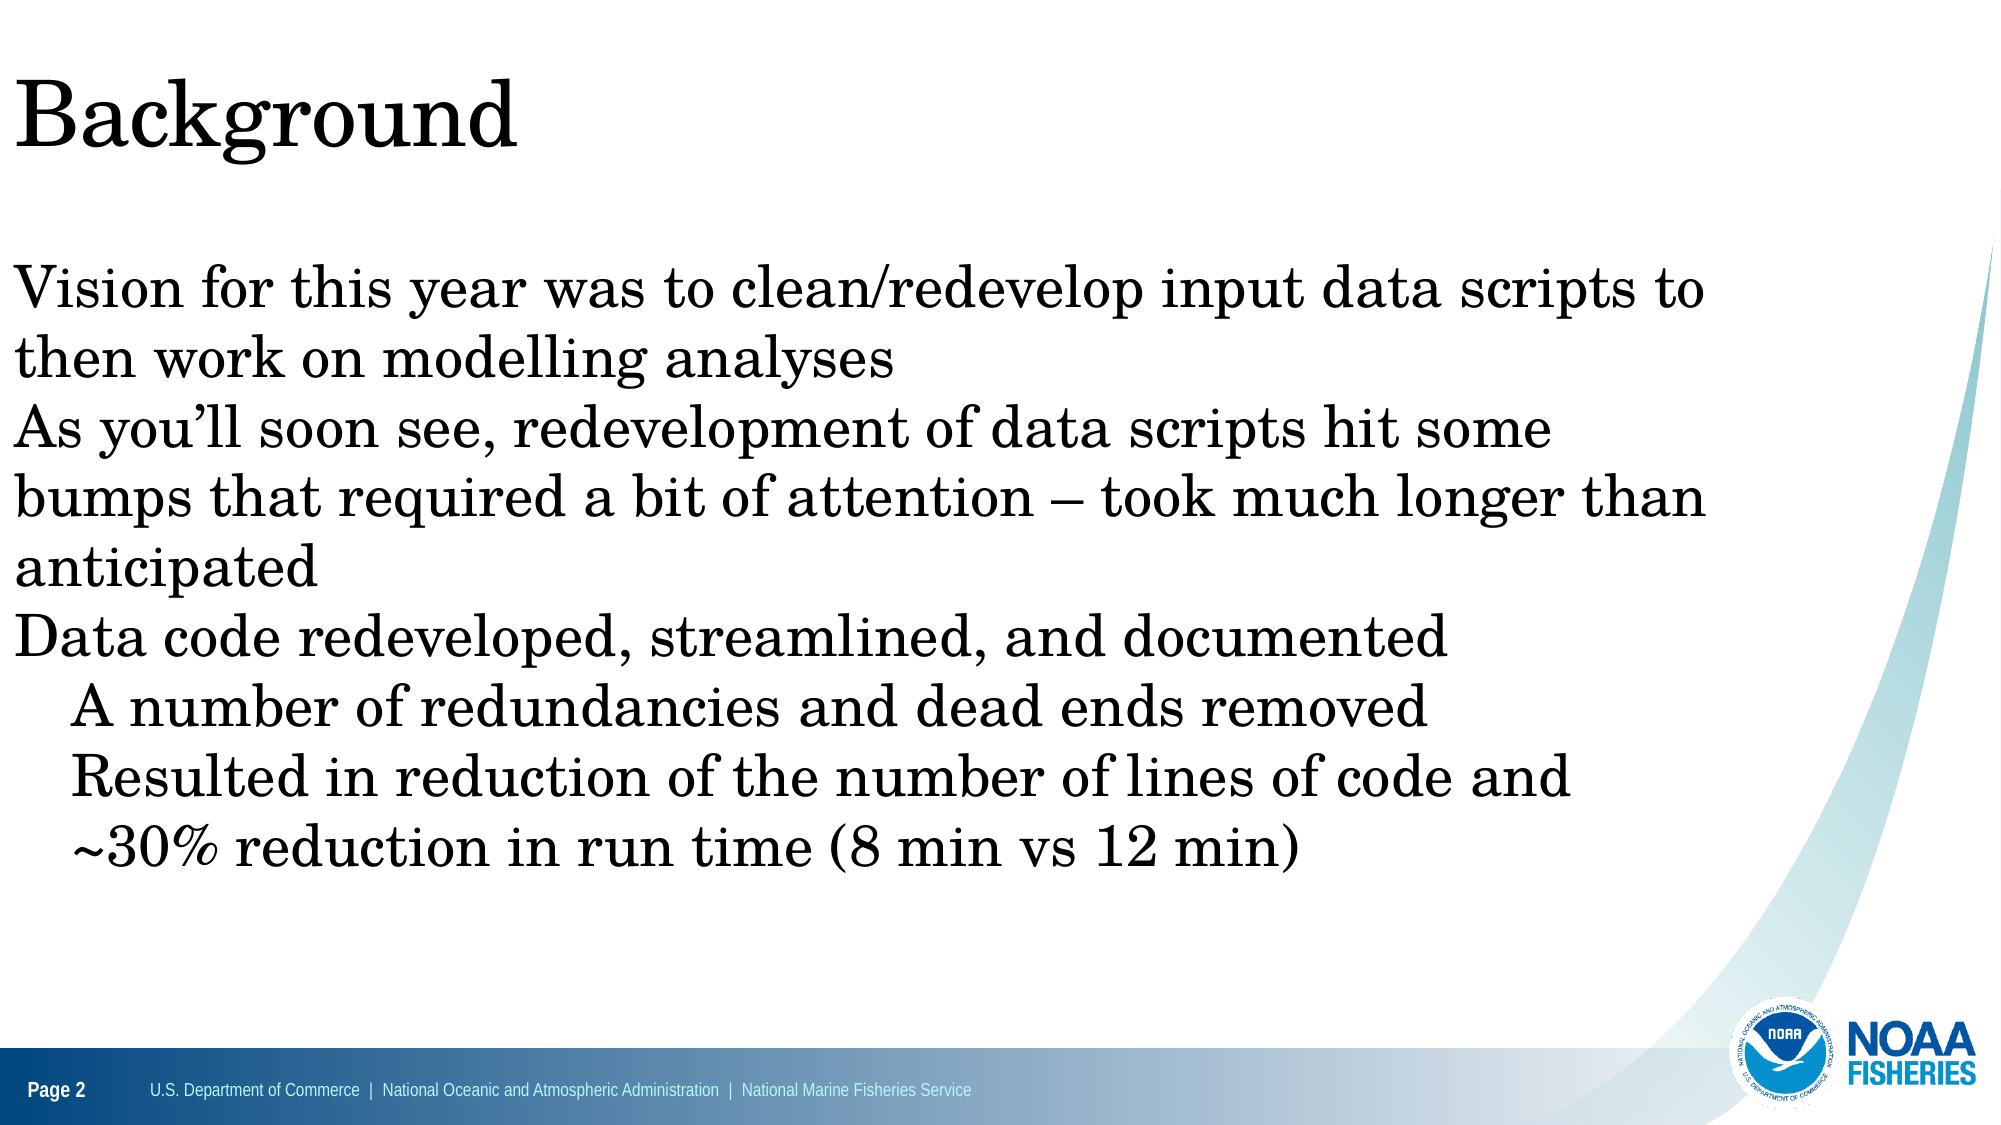

Background
Vision for this year was to clean/redevelop input data scripts to then work on modelling analyses
As you’ll soon see, redevelopment of data scripts hit some bumps that required a bit of attention – took much longer than anticipated
Data code redeveloped, streamlined, and documented
A number of redundancies and dead ends removed
Resulted in reduction of the number of lines of code and ~30% reduction in run time (8 min vs 12 min)